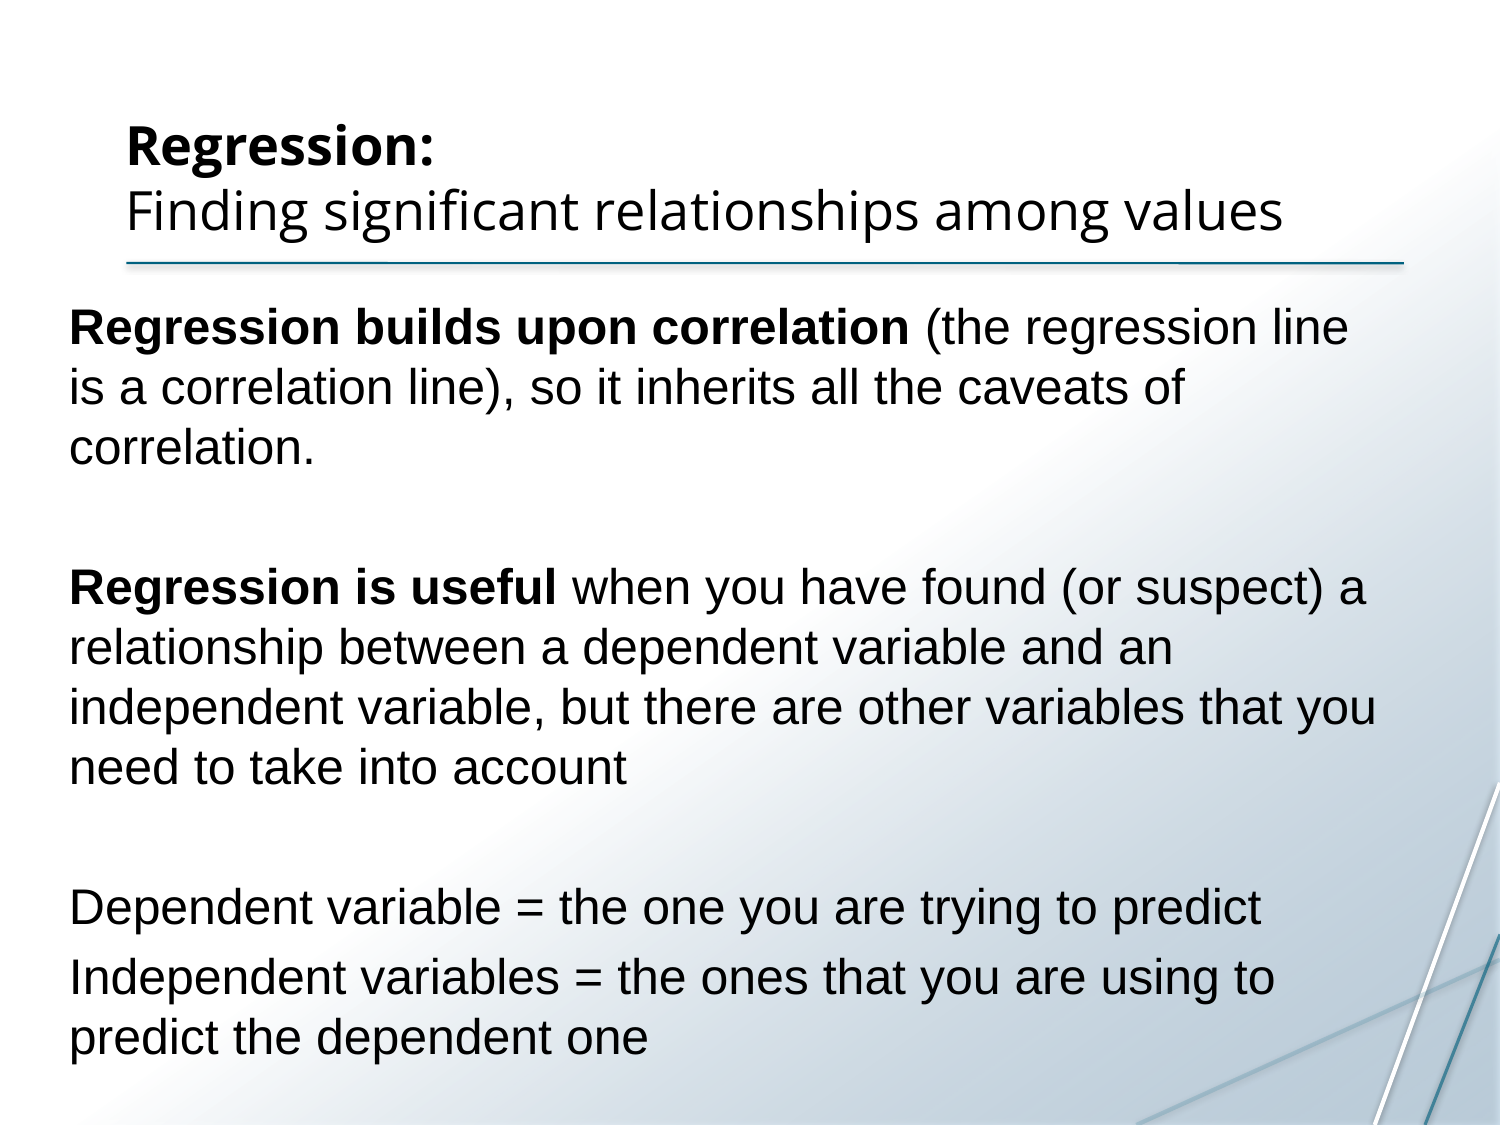

# Regression: Finding significant relationships among values
Regression builds upon correlation (the regression line is a correlation line), so it inherits all the caveats of correlation.

Regression is useful when you have found (or suspect) a relationship between a dependent variable and an independent variable, but there are other variables that you need to take into account

Dependent variable = the one you are trying to predict
Independent variables = the ones that you are using to predict the dependent one